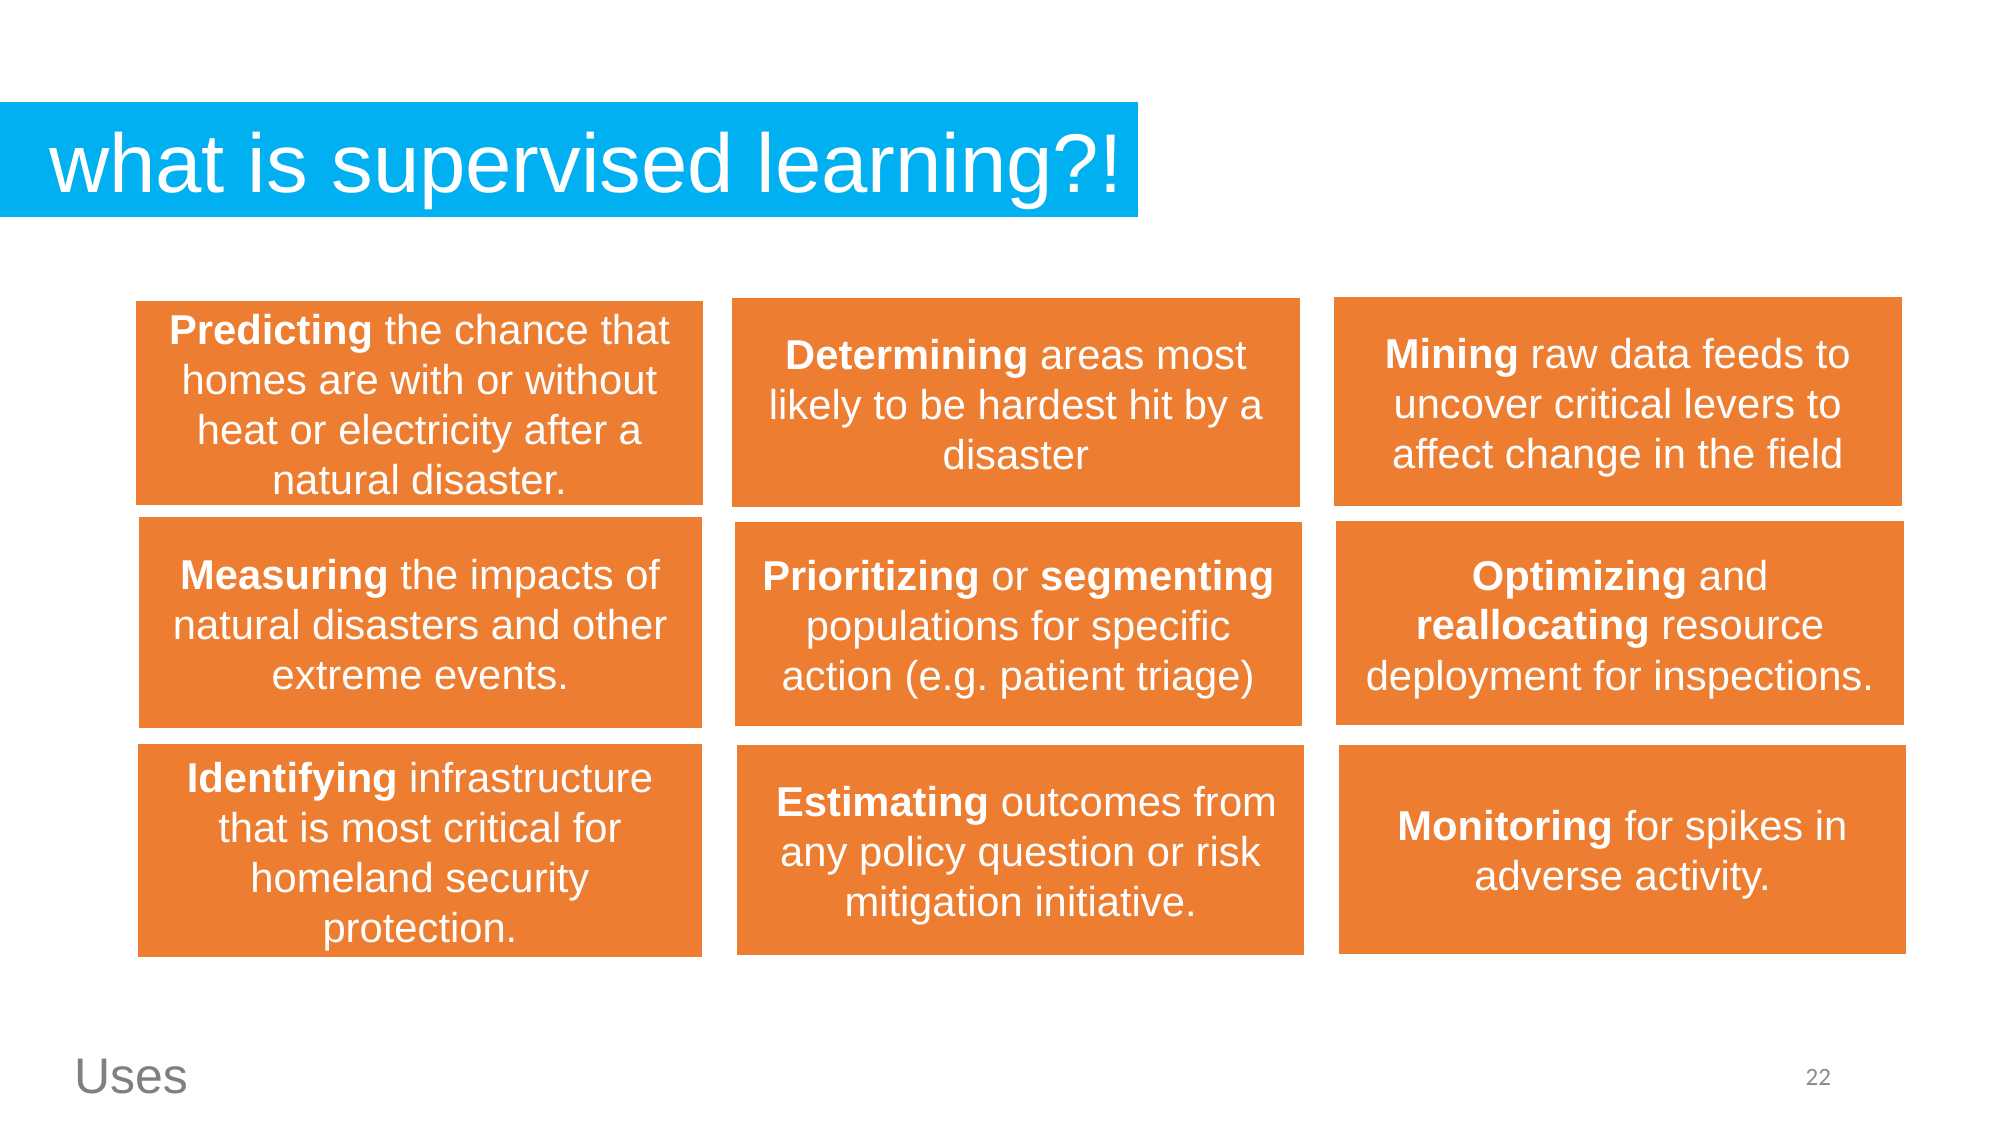

what is supervised learning?!
Mining raw data feeds to uncover critical levers to affect change in the field
Determining areas most likely to be hardest hit by a disaster
Predicting the chance that homes are with or without heat or electricity after a natural disaster.
Measuring the impacts of natural disasters and other extreme events.
Optimizing and reallocating resource deployment for inspections.
Prioritizing or segmenting populations for specific action (e.g. patient triage)
Identifying infrastructure that is most critical for homeland security protection.
Monitoring for spikes in adverse activity.
 Estimating outcomes from any policy question or risk mitigation initiative.
Uses
22